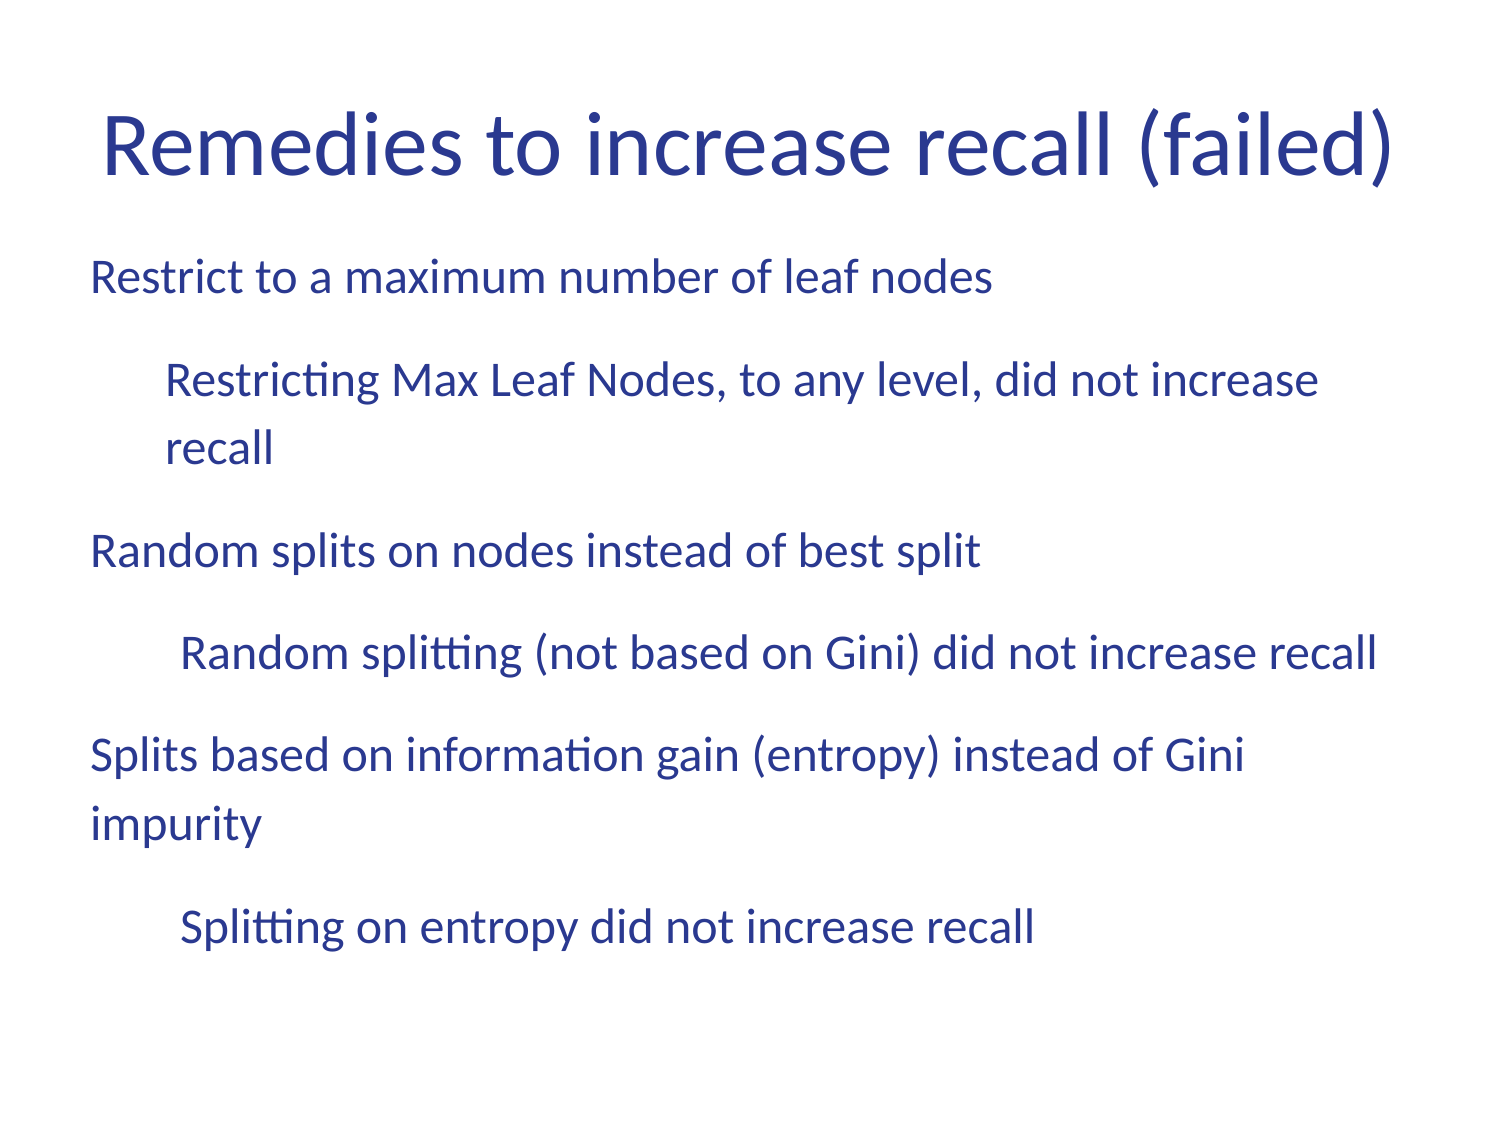

# Remedies to increase recall (failed)
Restrict to a maximum number of leaf nodes
Restricting Max Leaf Nodes, to any level, did not increase recall
Random splits on nodes instead of best split
        Random splitting (not based on Gini) did not increase recall
Splits based on information gain (entropy) instead of Gini impurity
        Splitting on entropy did not increase recall